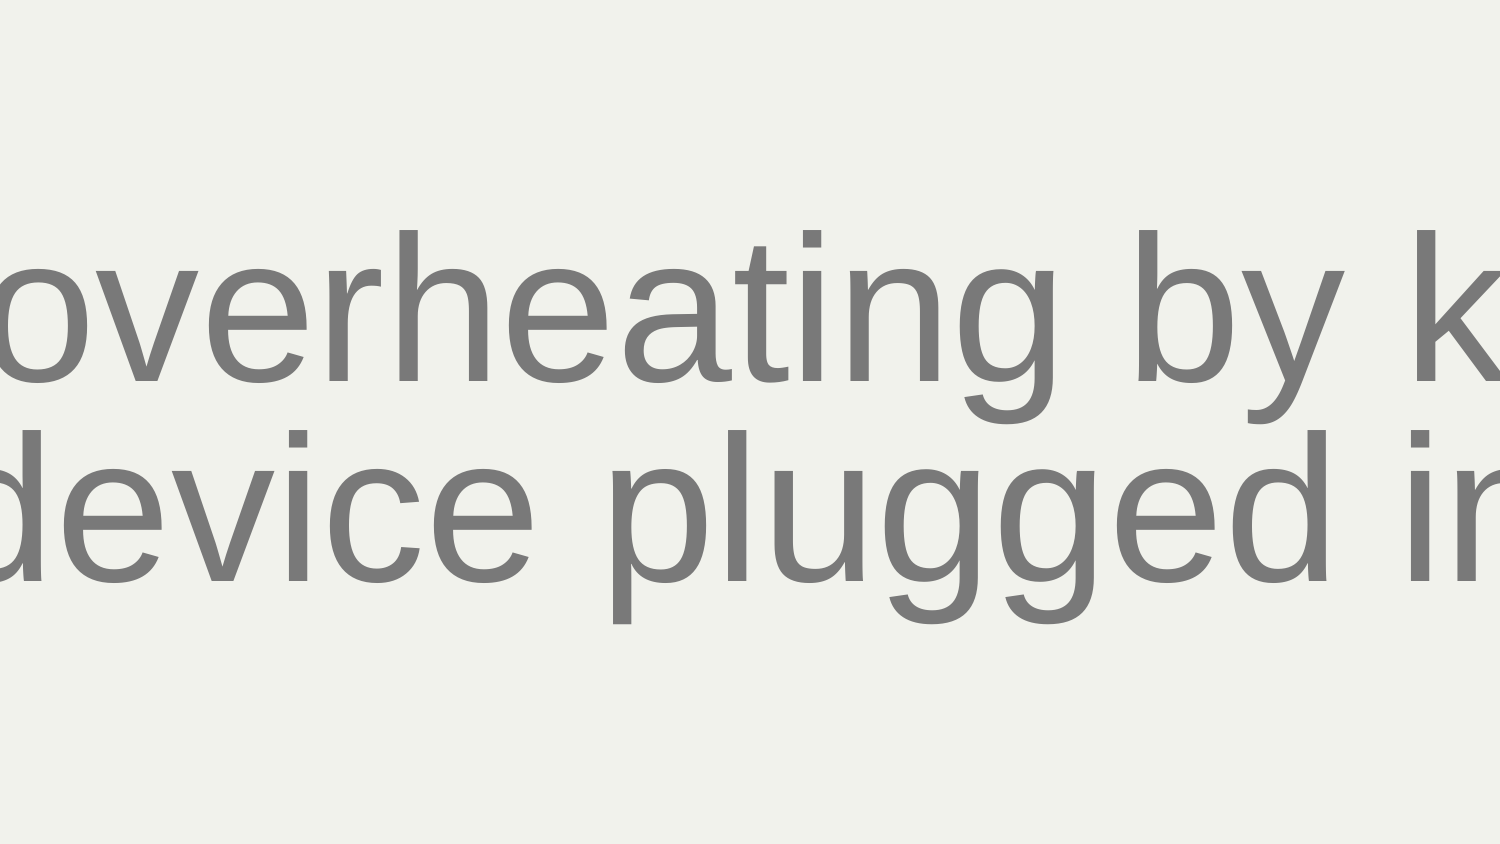

Tip: Avoid overheating by keeping the device plugged in